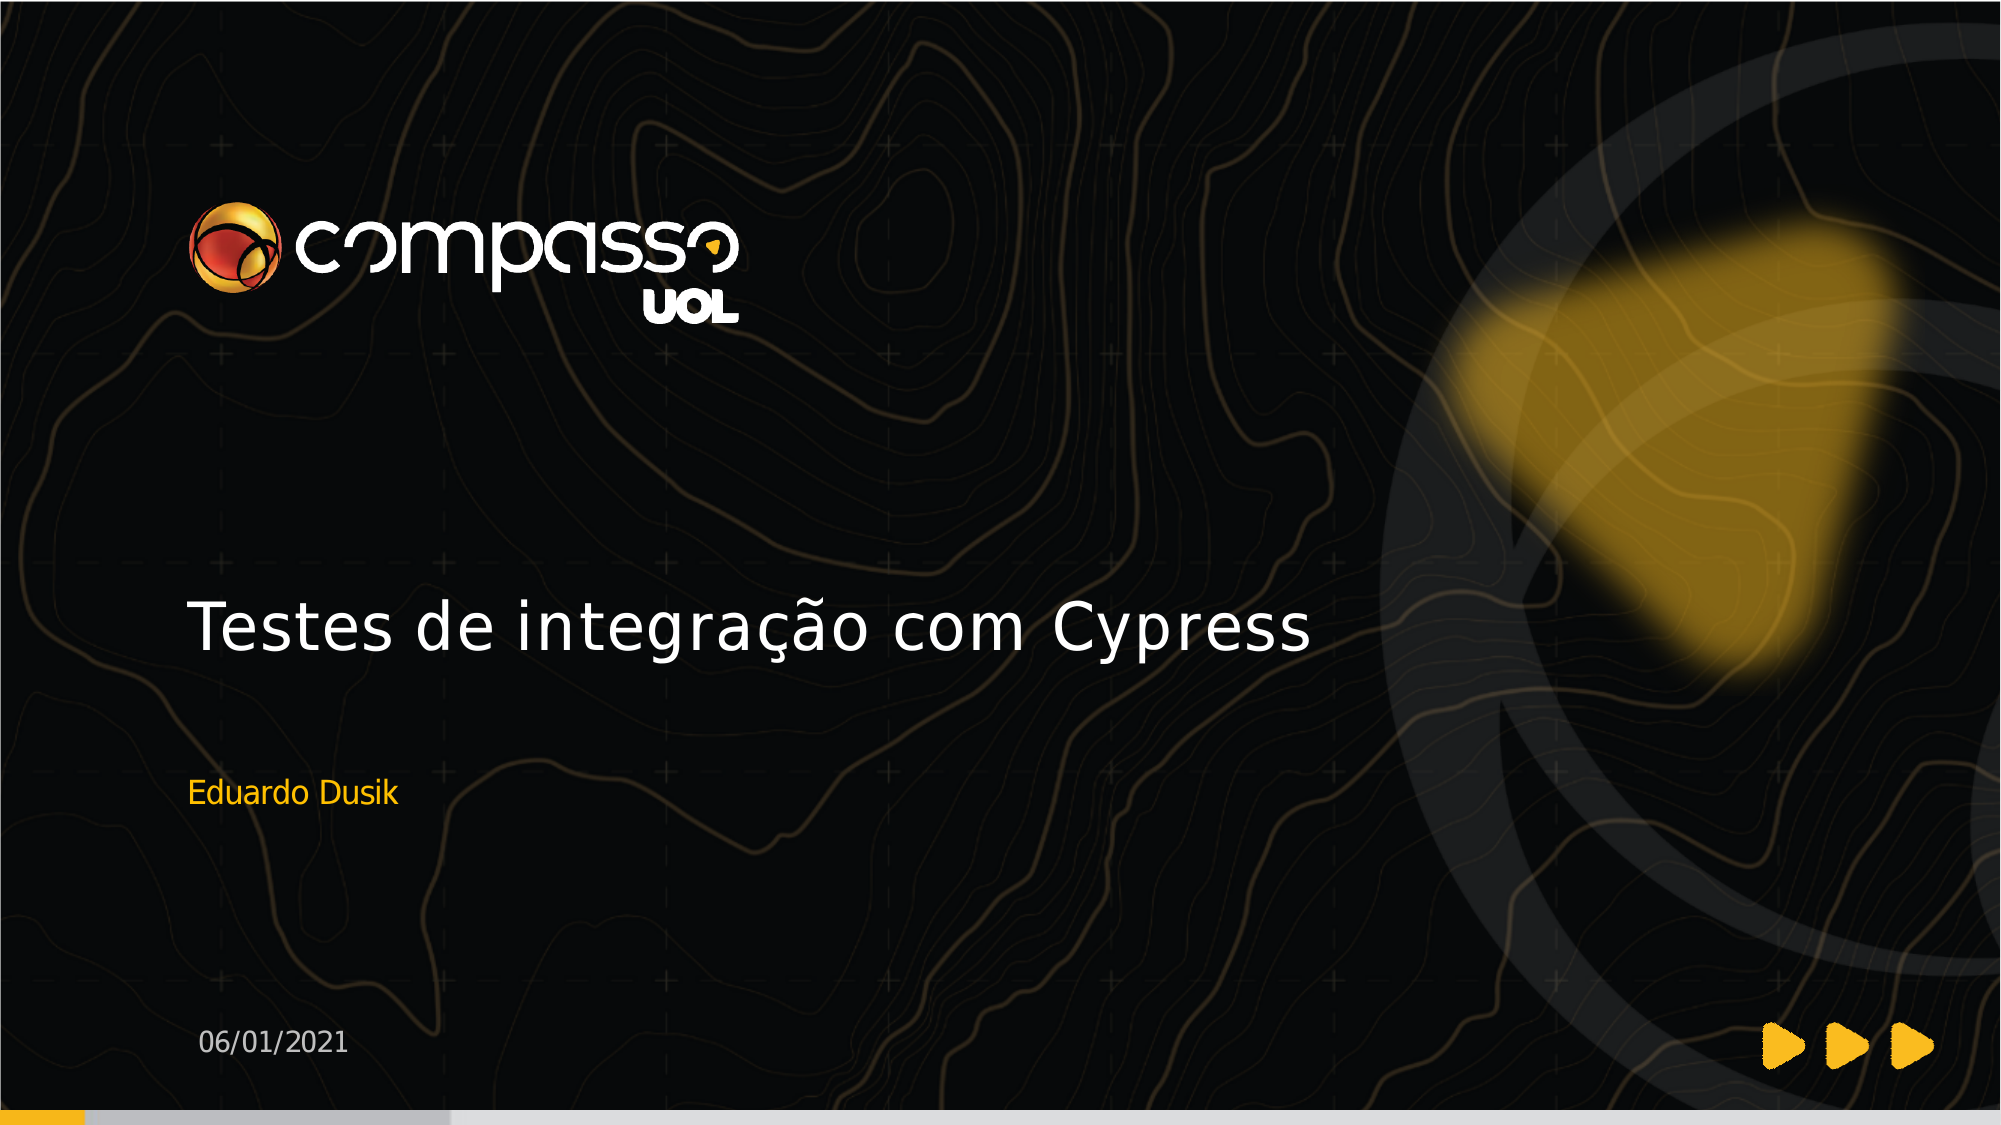

Testes de integração com Cypress
Eduardo Dusik

06/01/2021